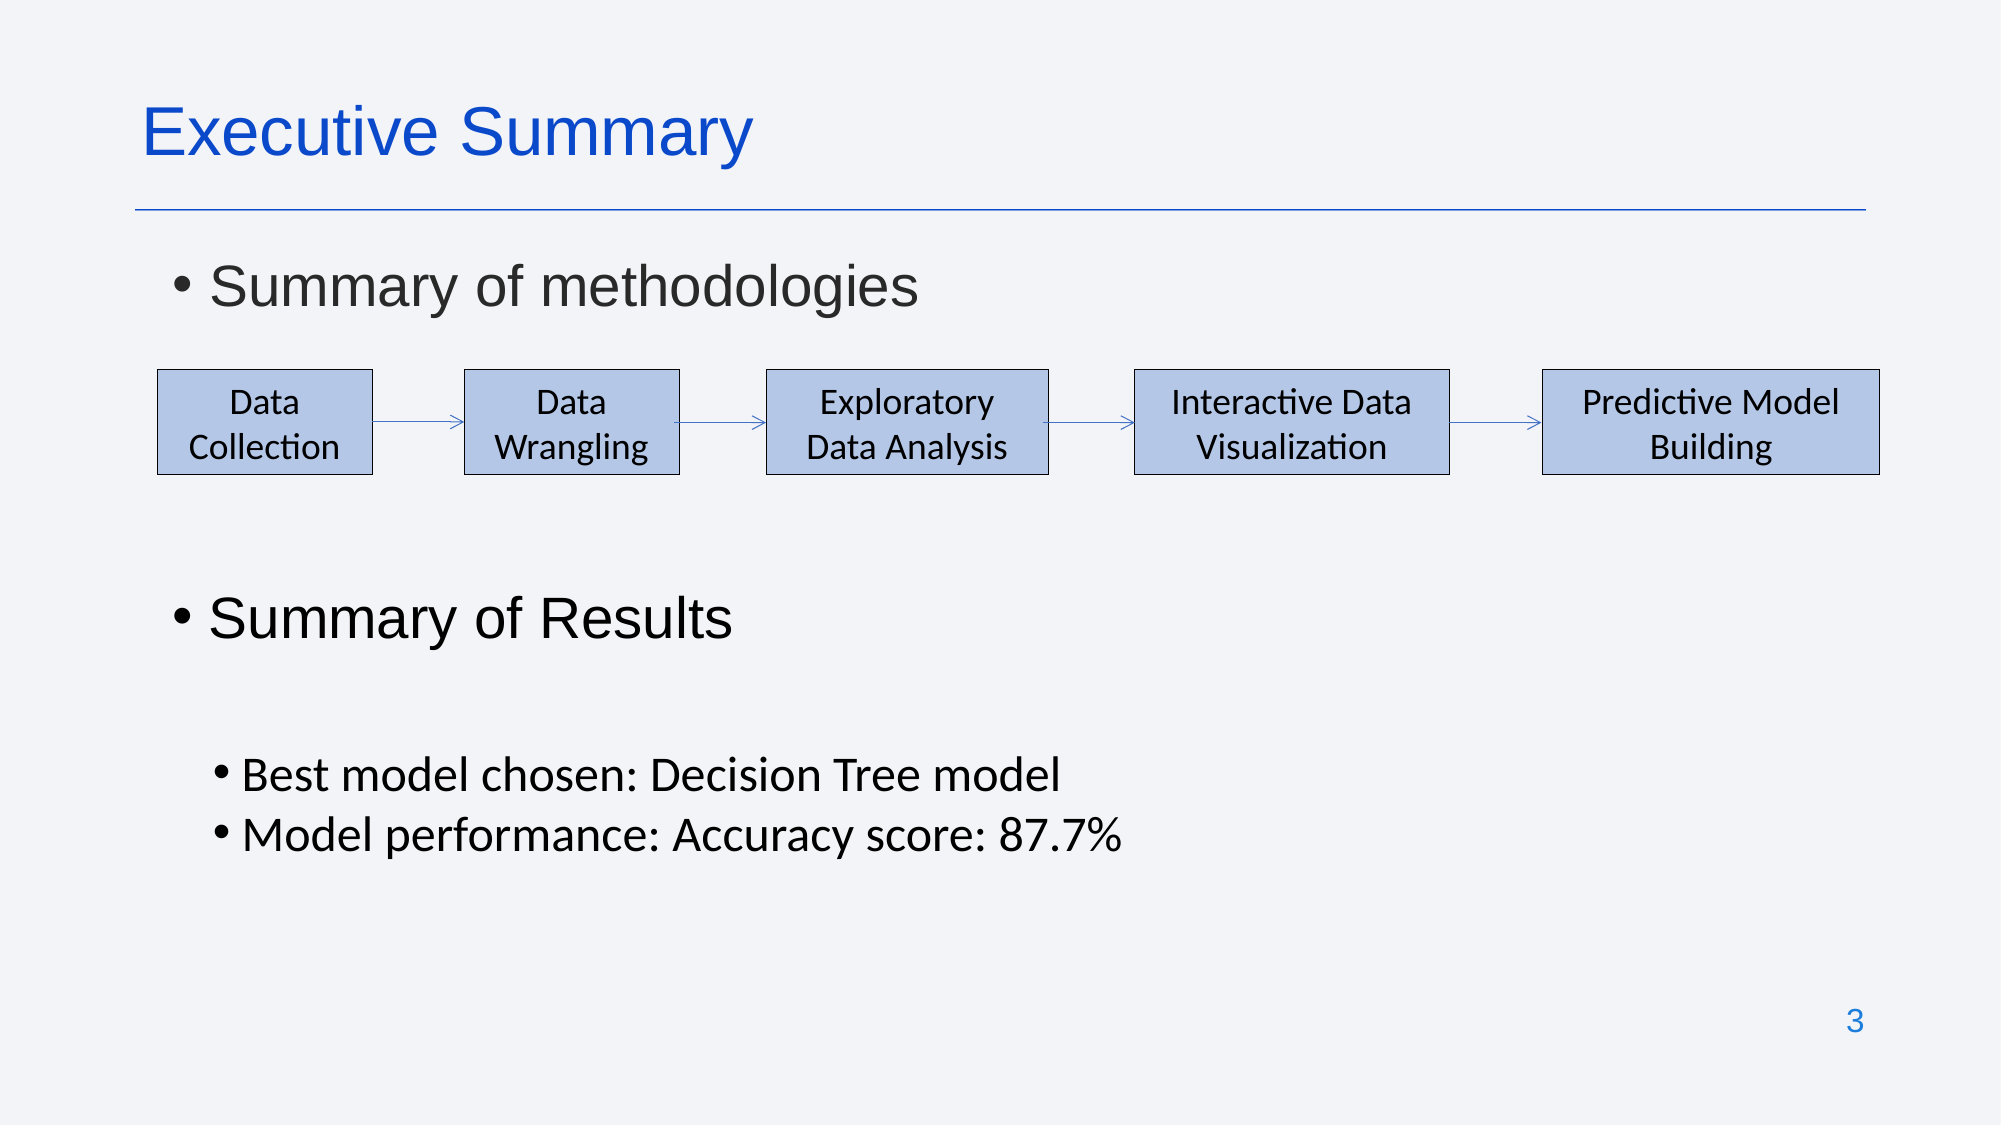

Executive Summary
Summary of methodologies
Data Collection
Data Wrangling
Exploratory Data Analysis
Interactive Data Visualization
Predictive Model Building
 Summary of Results
 Best model chosen: Decision Tree model
 Model performance: Accuracy score: 87.7%
3